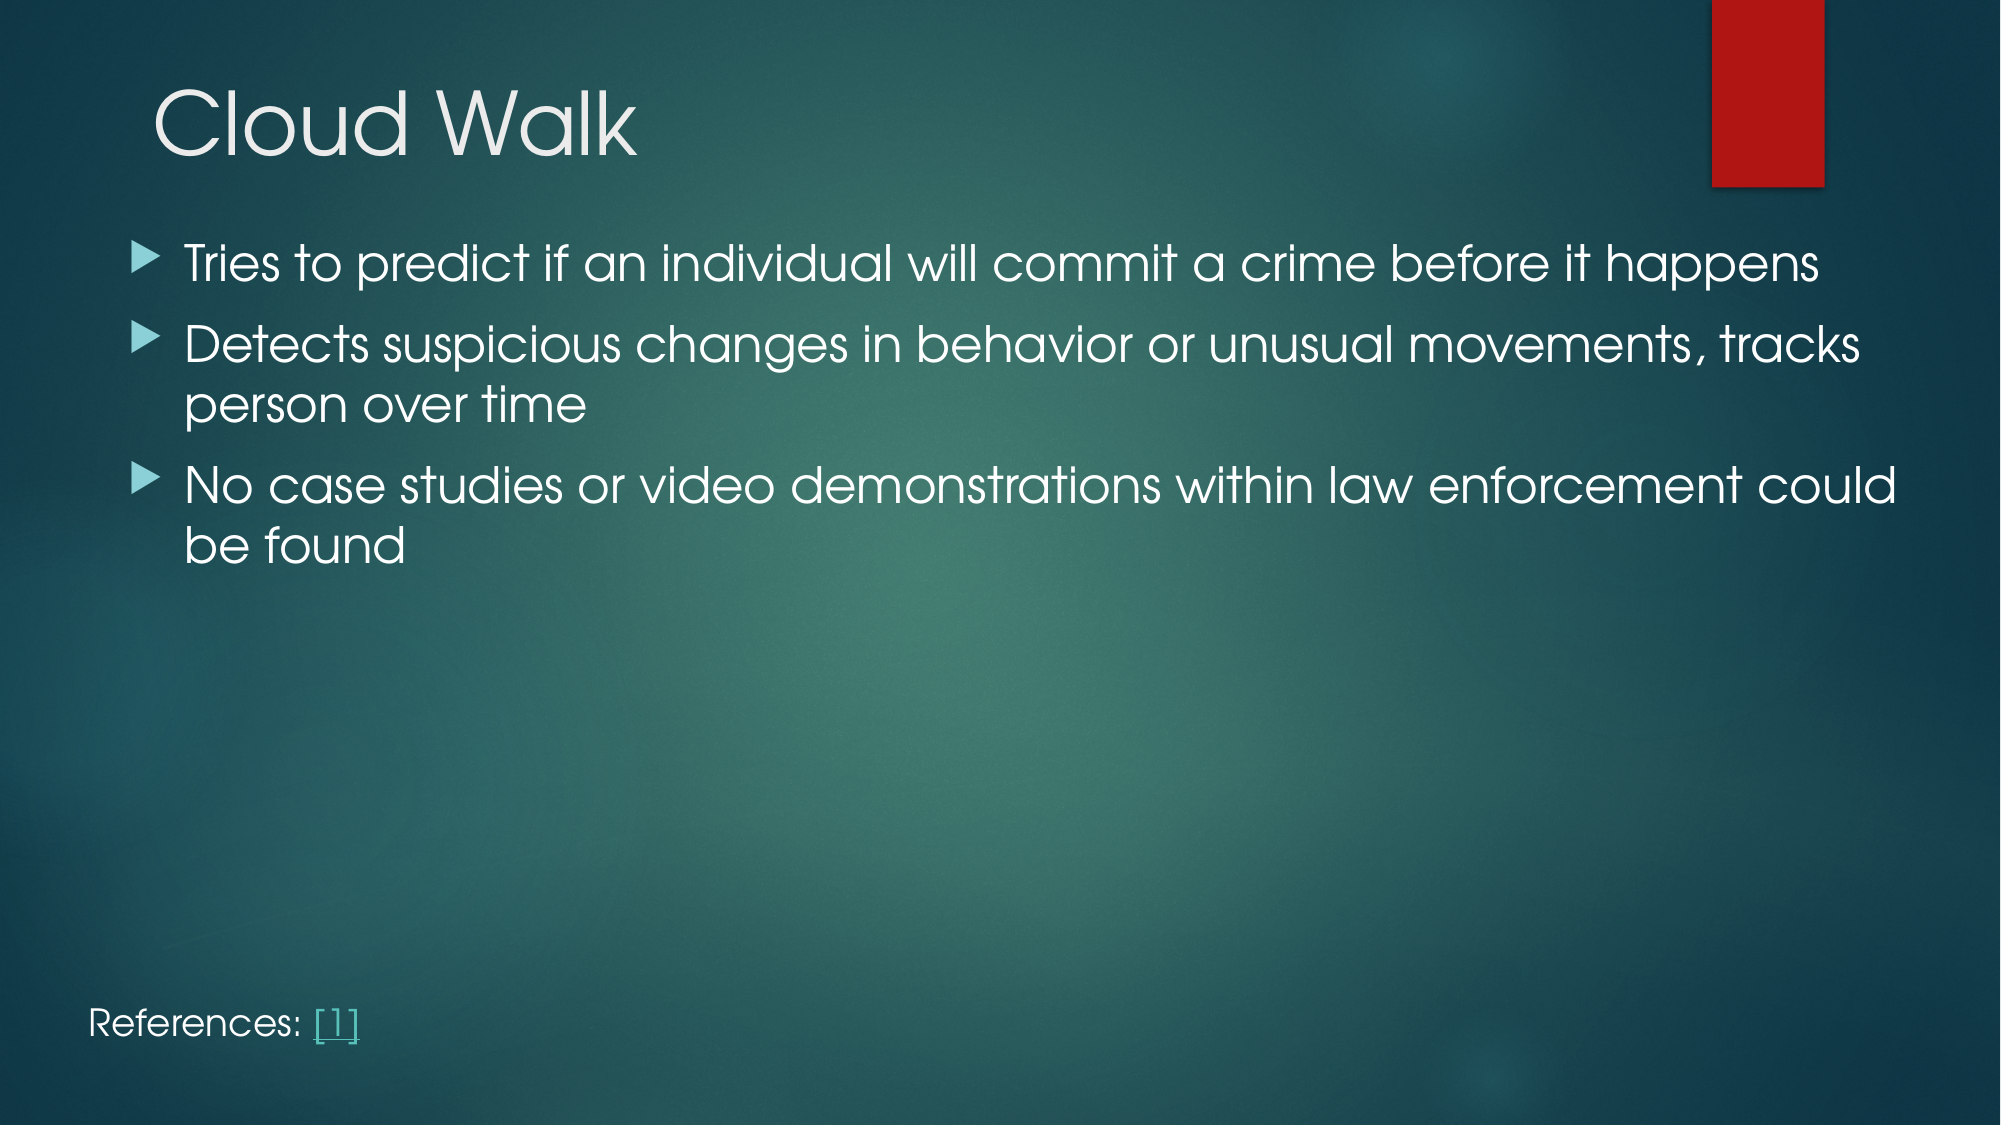

# Cloud Walk
Tries to predict if an individual will commit a crime before it happens
Detects suspicious changes in behavior or unusual movements, tracks person over time
No case studies or video demonstrations within law enforcement could be found
References: [1]